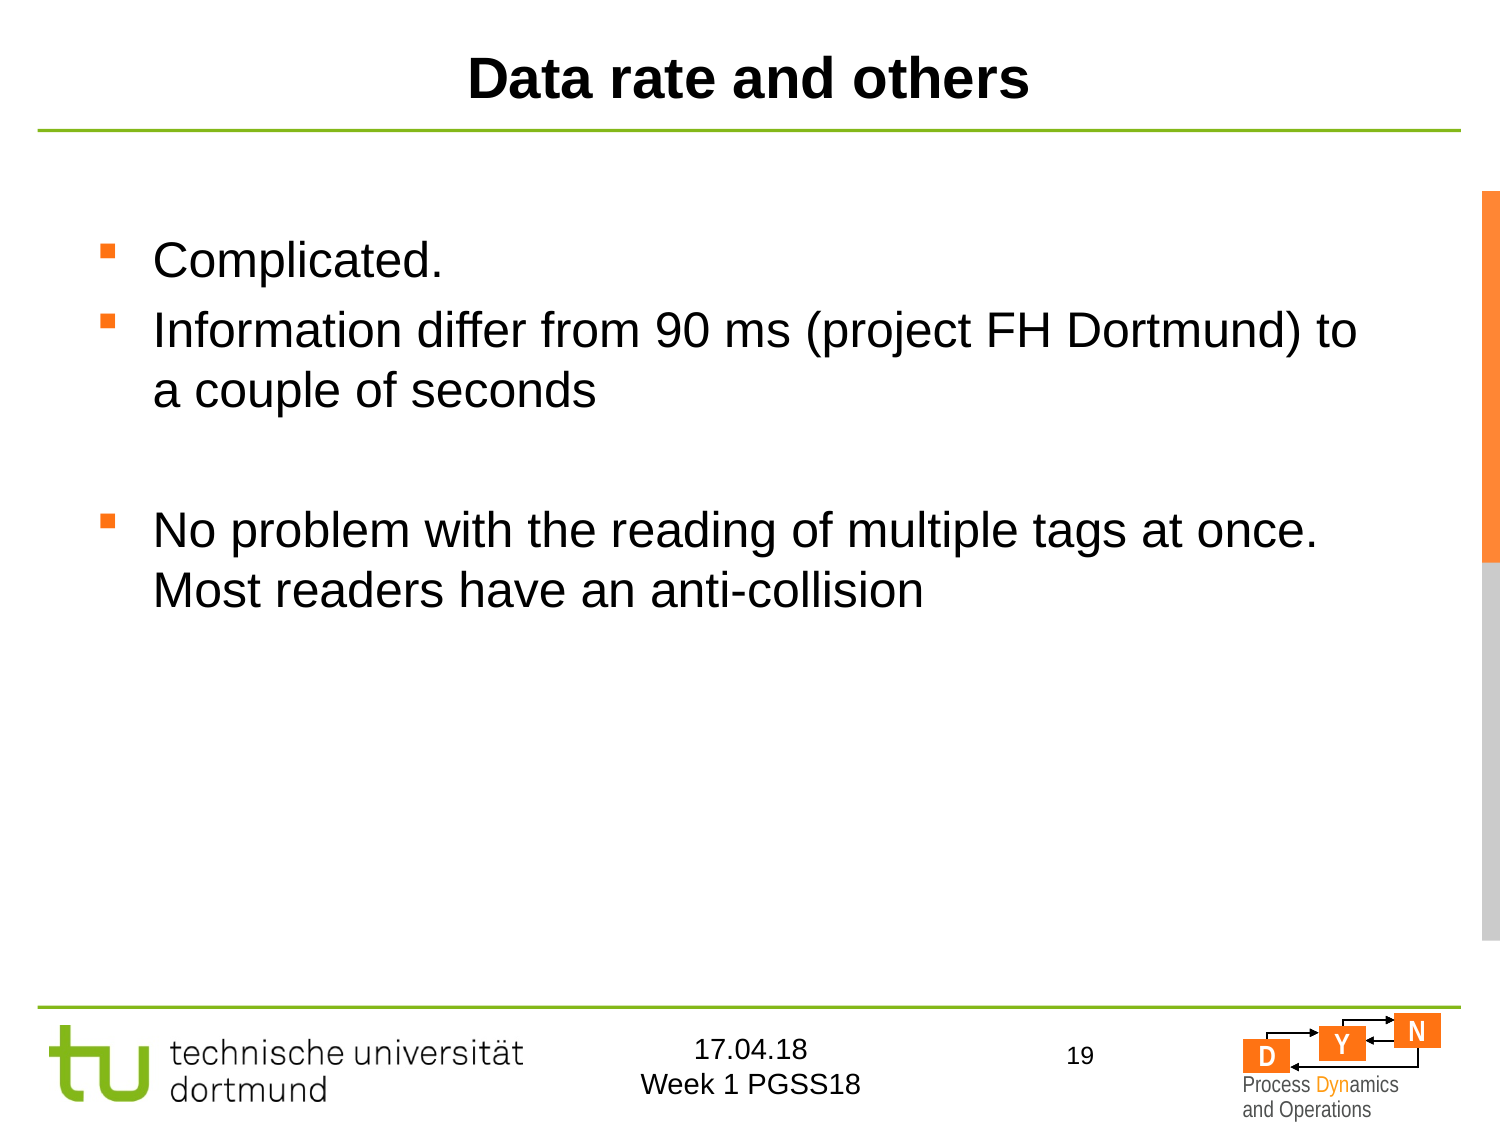

# Data rate and others
Complicated.
Information differ from 90 ms (project FH Dortmund) to a couple of seconds

No problem with the reading of multiple tags at once. Most readers have an anti-collision
19